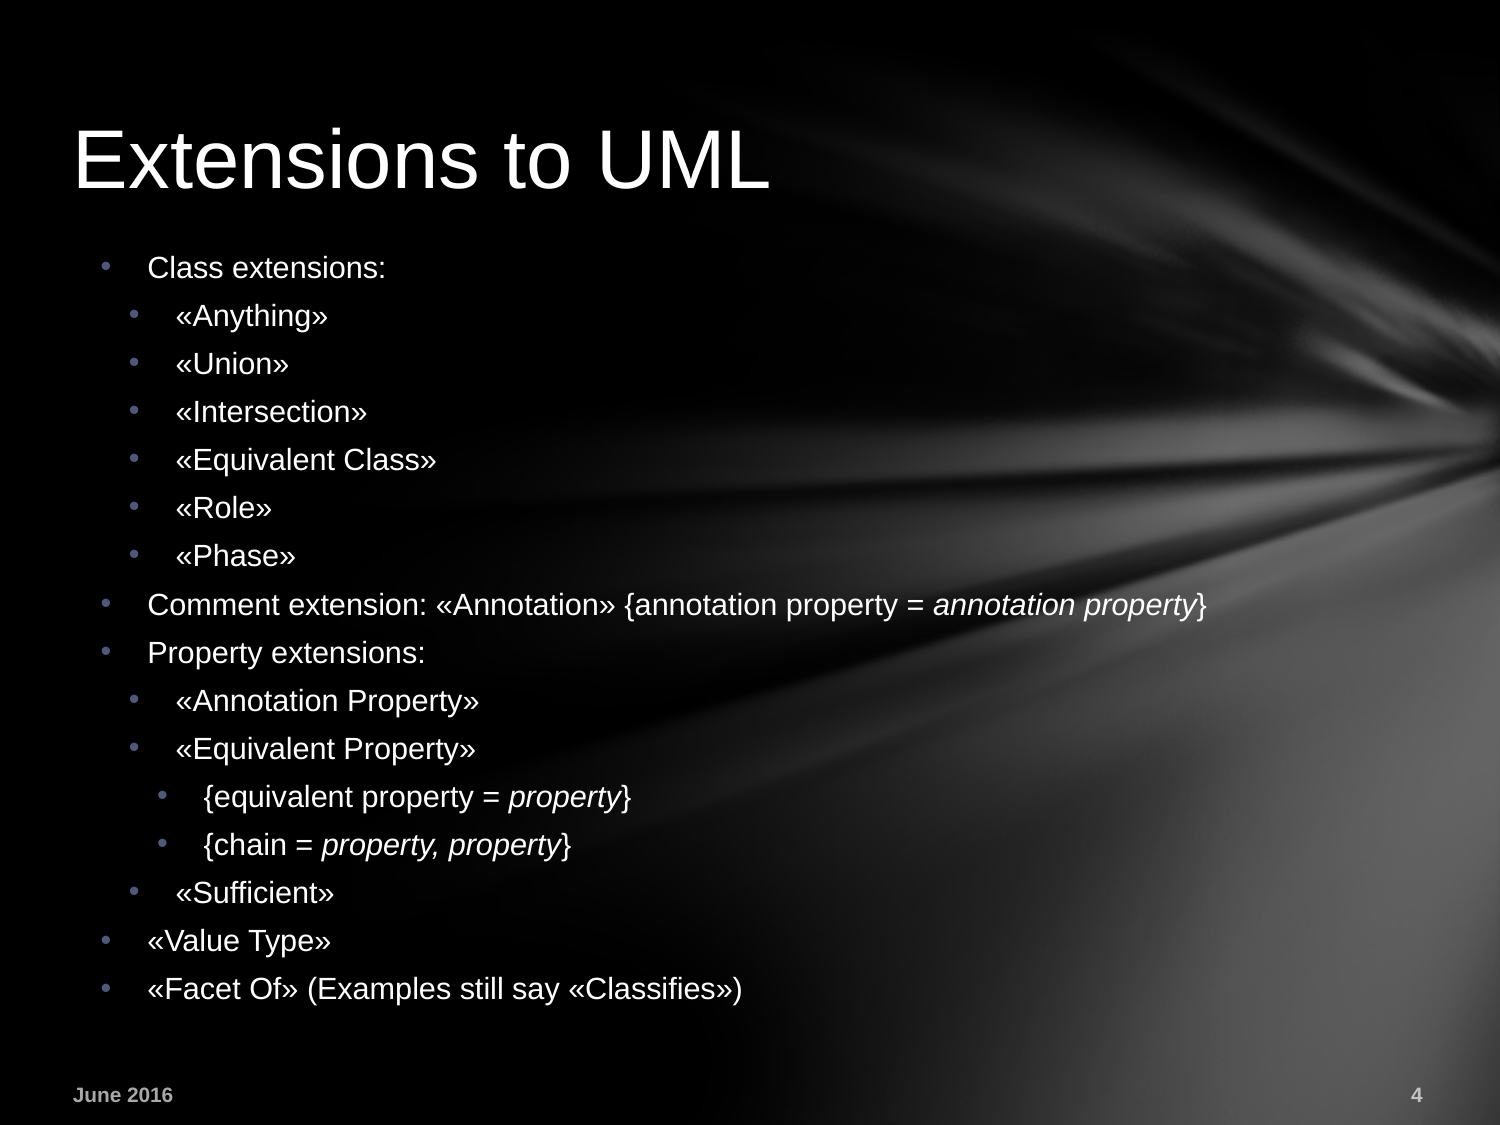

# Extensions to UML
Class extensions:
«Anything»
«Union»
«Intersection»
«Equivalent Class»
«Role»
«Phase»
Comment extension: «Annotation» {annotation property = annotation property}
Property extensions:
«Annotation Property»
«Equivalent Property»
{equivalent property = property}
{chain = property, property}
«Sufficient»
«Value Type»
«Facet Of» (Examples still say «Classifies»)

June 2016

4